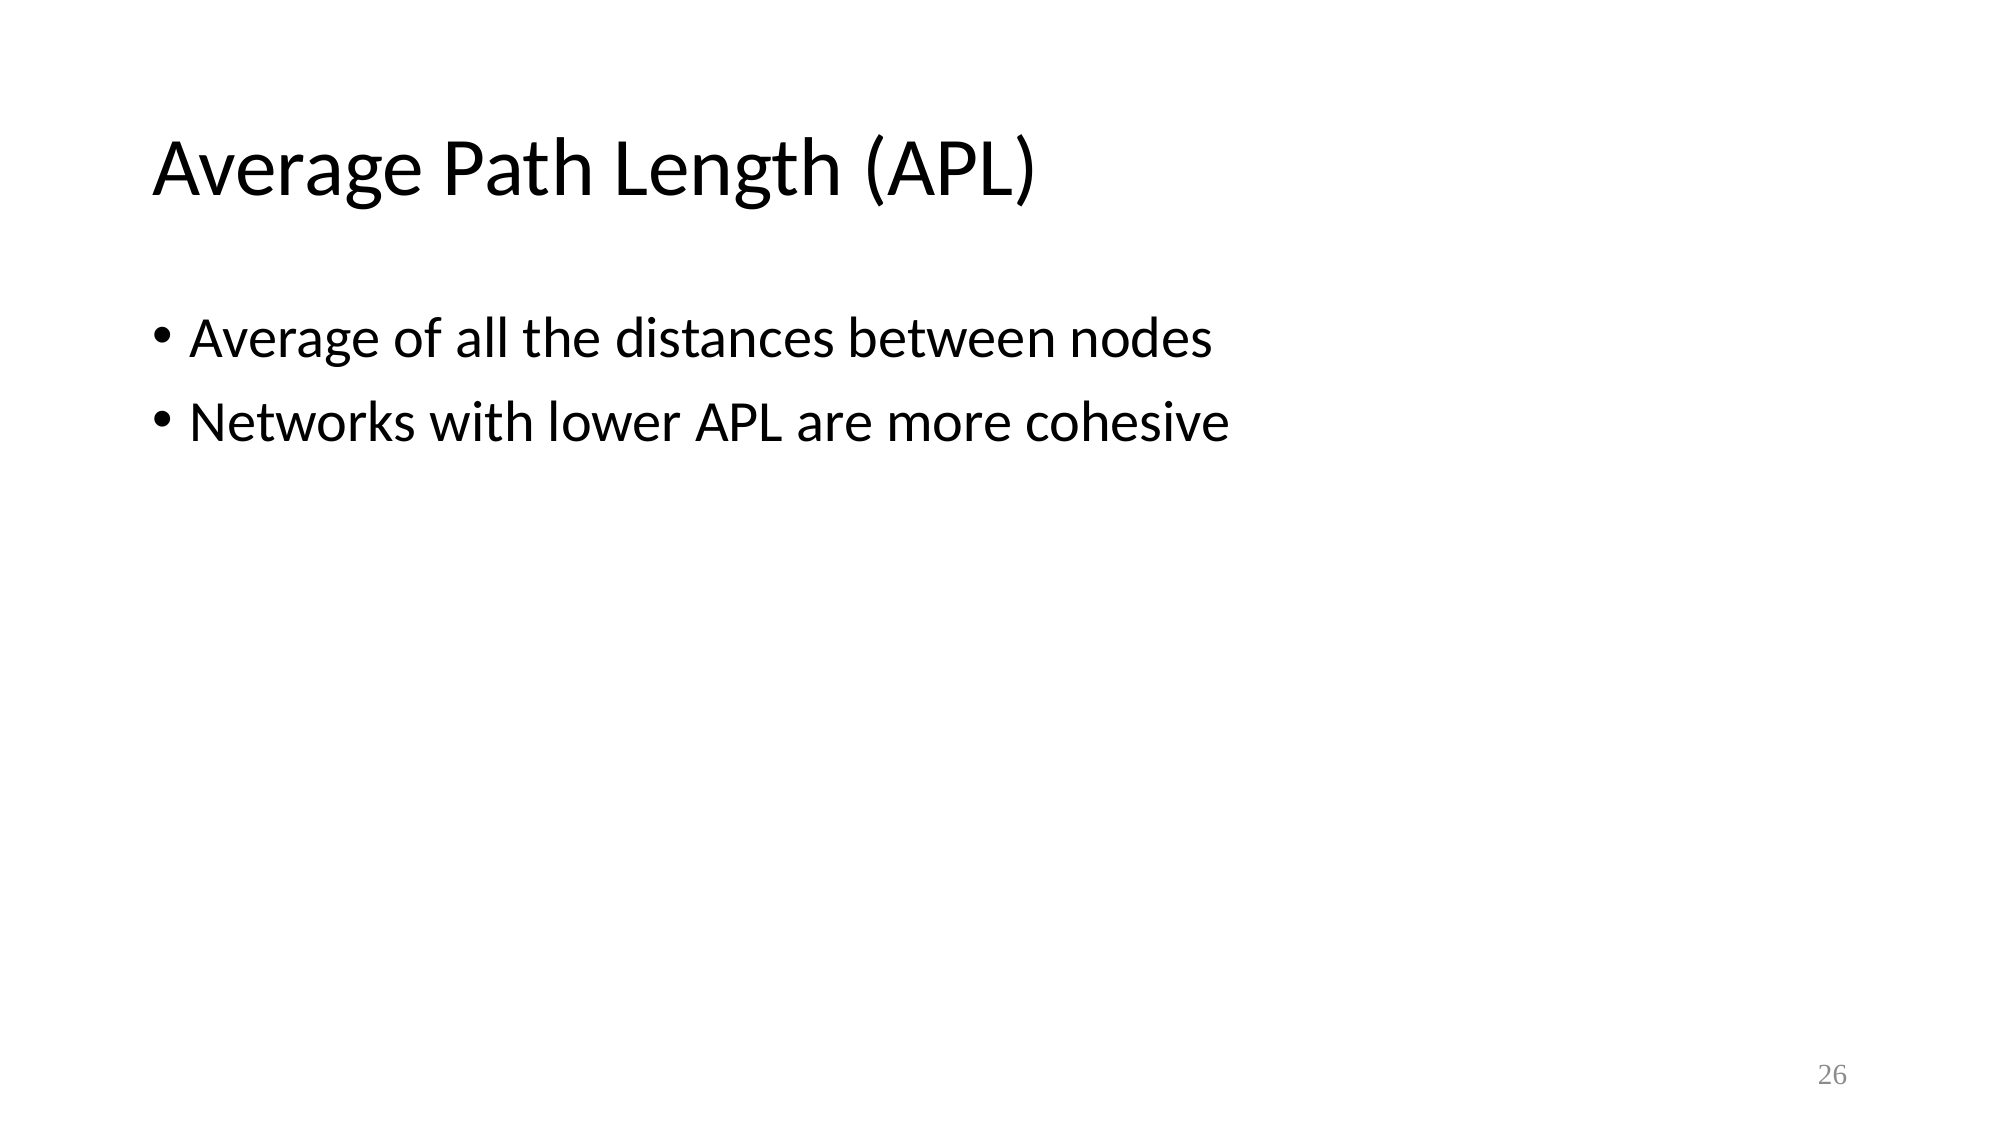

# Average Path Length (APL)
Average of all the distances between nodes
Networks with lower APL are more cohesive
26